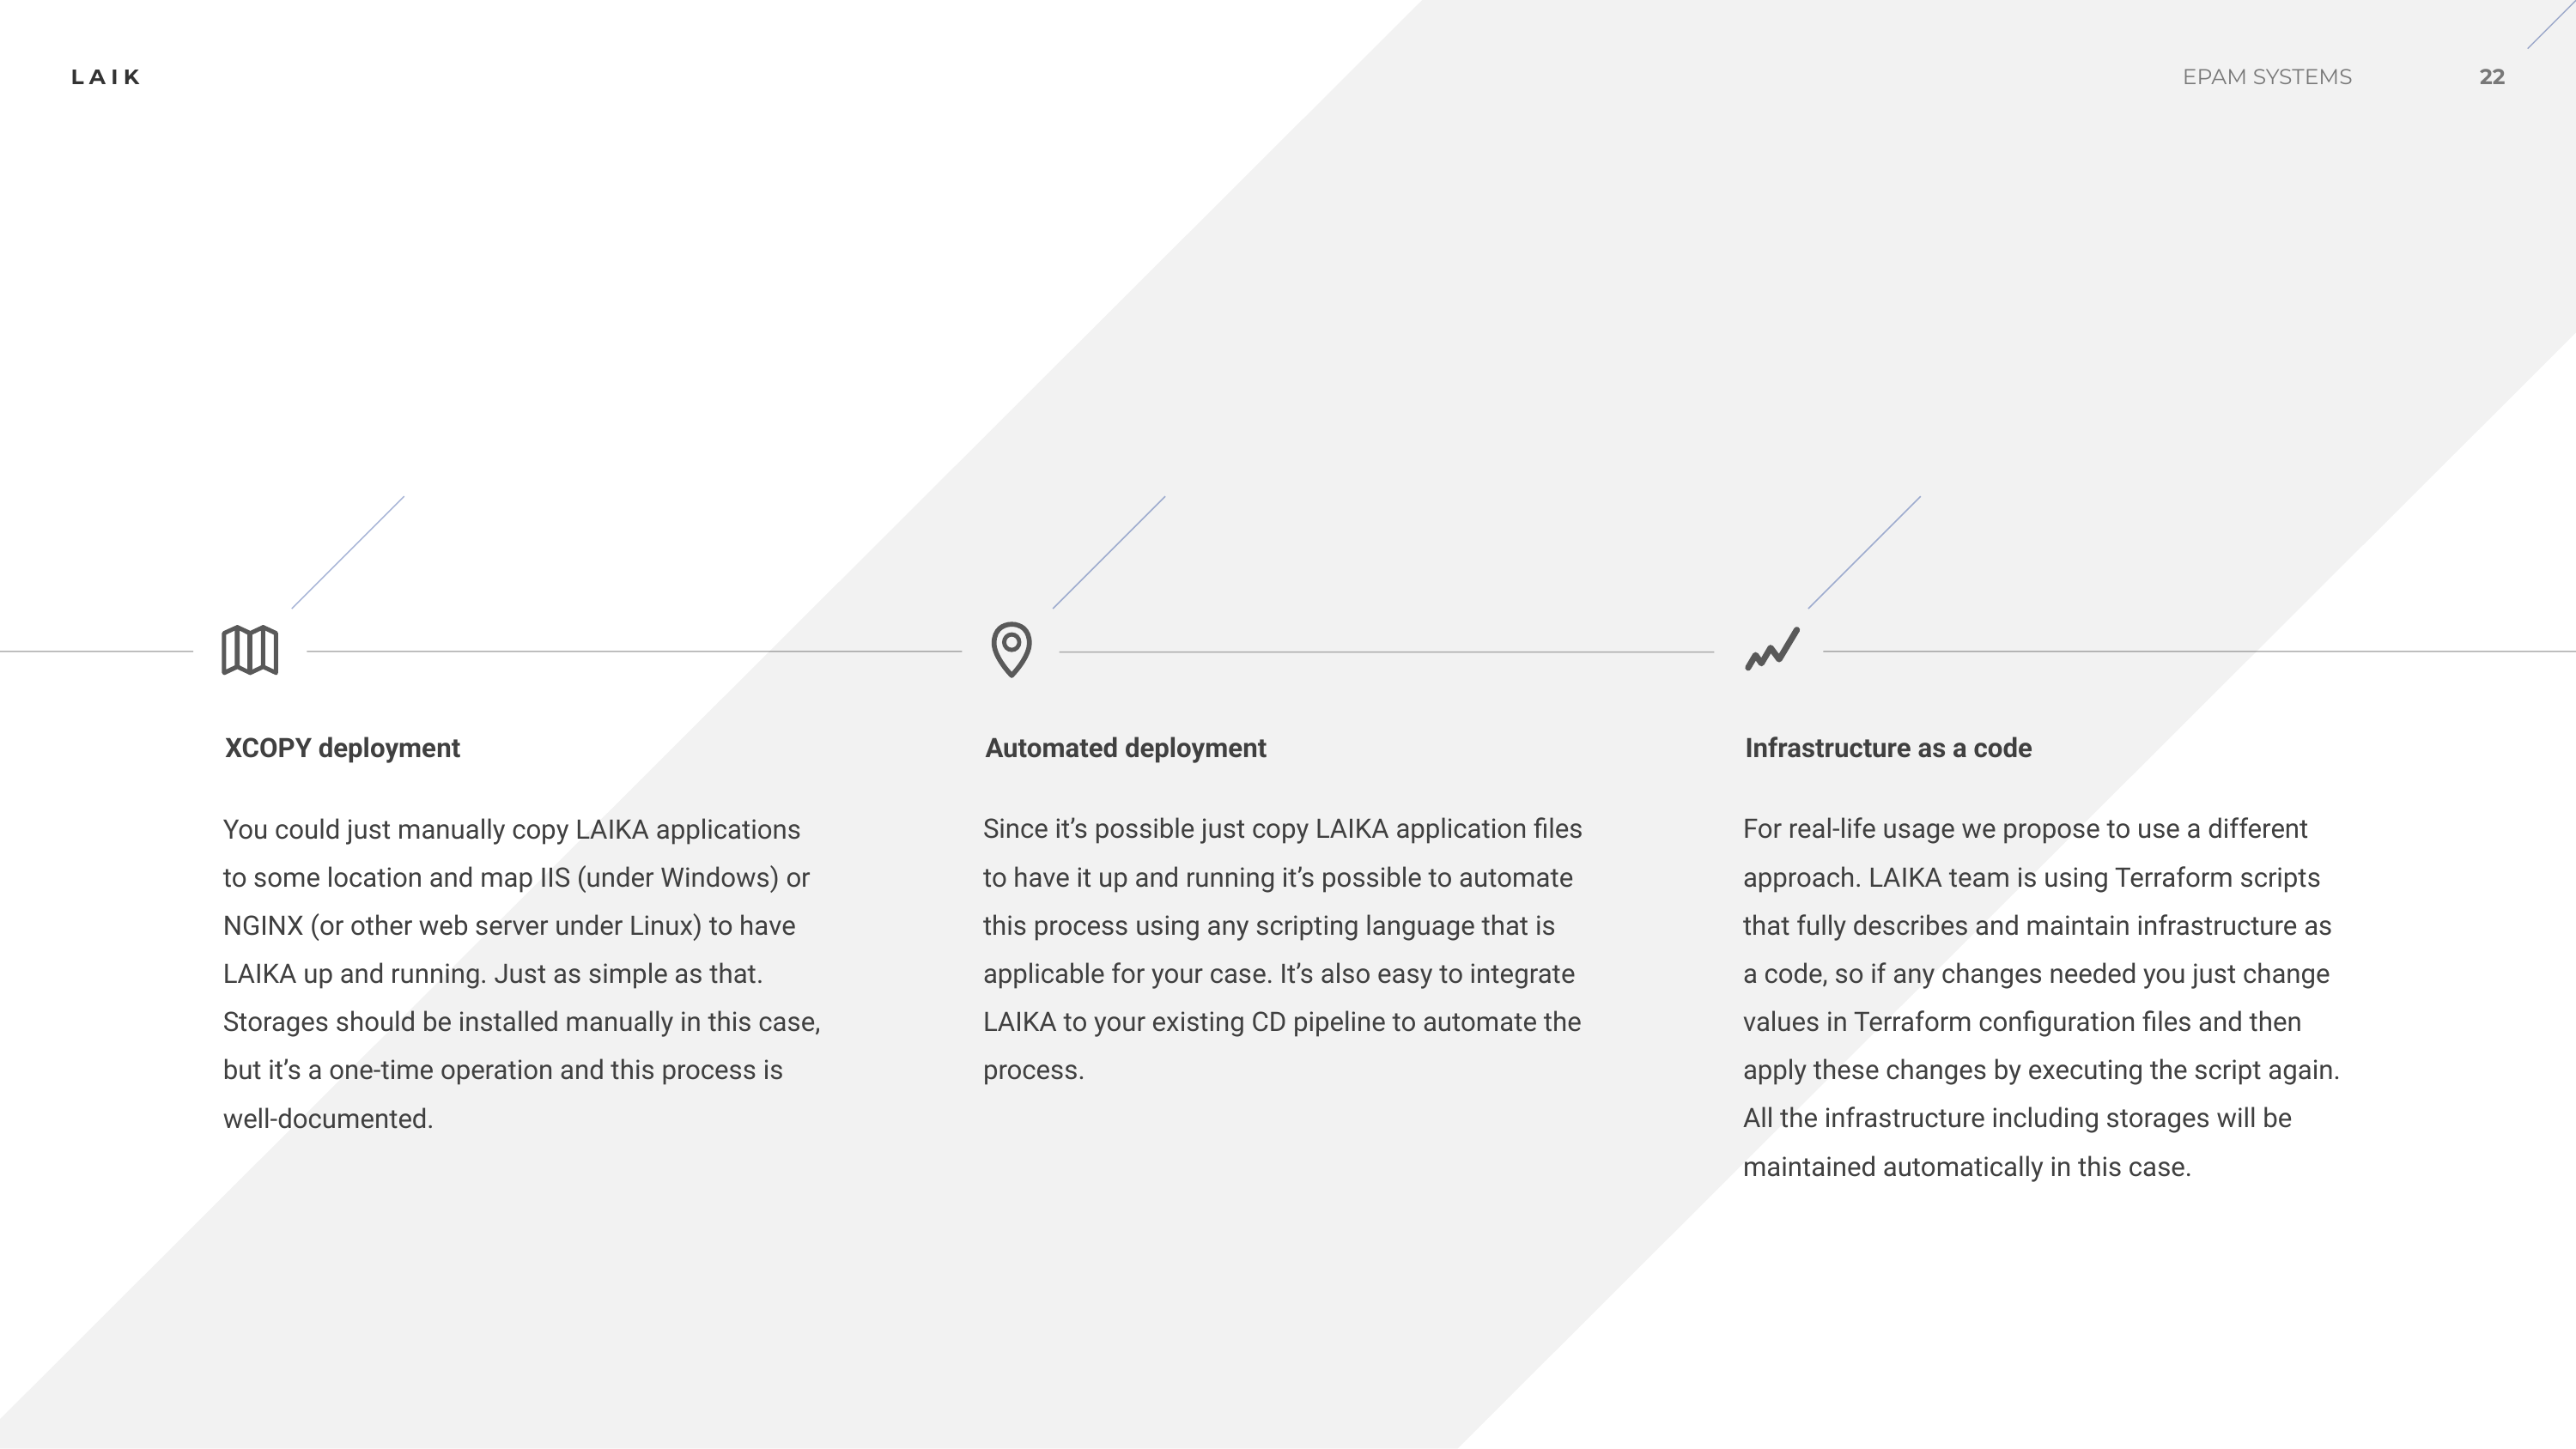

22
Automated deployment
Infrastructure as a code
XCOPY deployment
Since it’s possible just copy LAIKA application files to have it up and running it’s possible to automate this process using any scripting language that is applicable for your case. It’s also easy to integrate LAIKA to your existing CD pipeline to automate the process.
For real-life usage we propose to use a different approach. LAIKA team is using Terraform scripts that fully describes and maintain infrastructure as a code, so if any changes needed you just change values in Terraform configuration files and then apply these changes by executing the script again. All the infrastructure including storages will be maintained automatically in this case.
You could just manually copy LAIKA applications to some location and map IIS (under Windows) or NGINX (or other web server under Linux) to have LAIKA up and running. Just as simple as that. Storages should be installed manually in this case, but it’s a one-time operation and this process is well-documented.